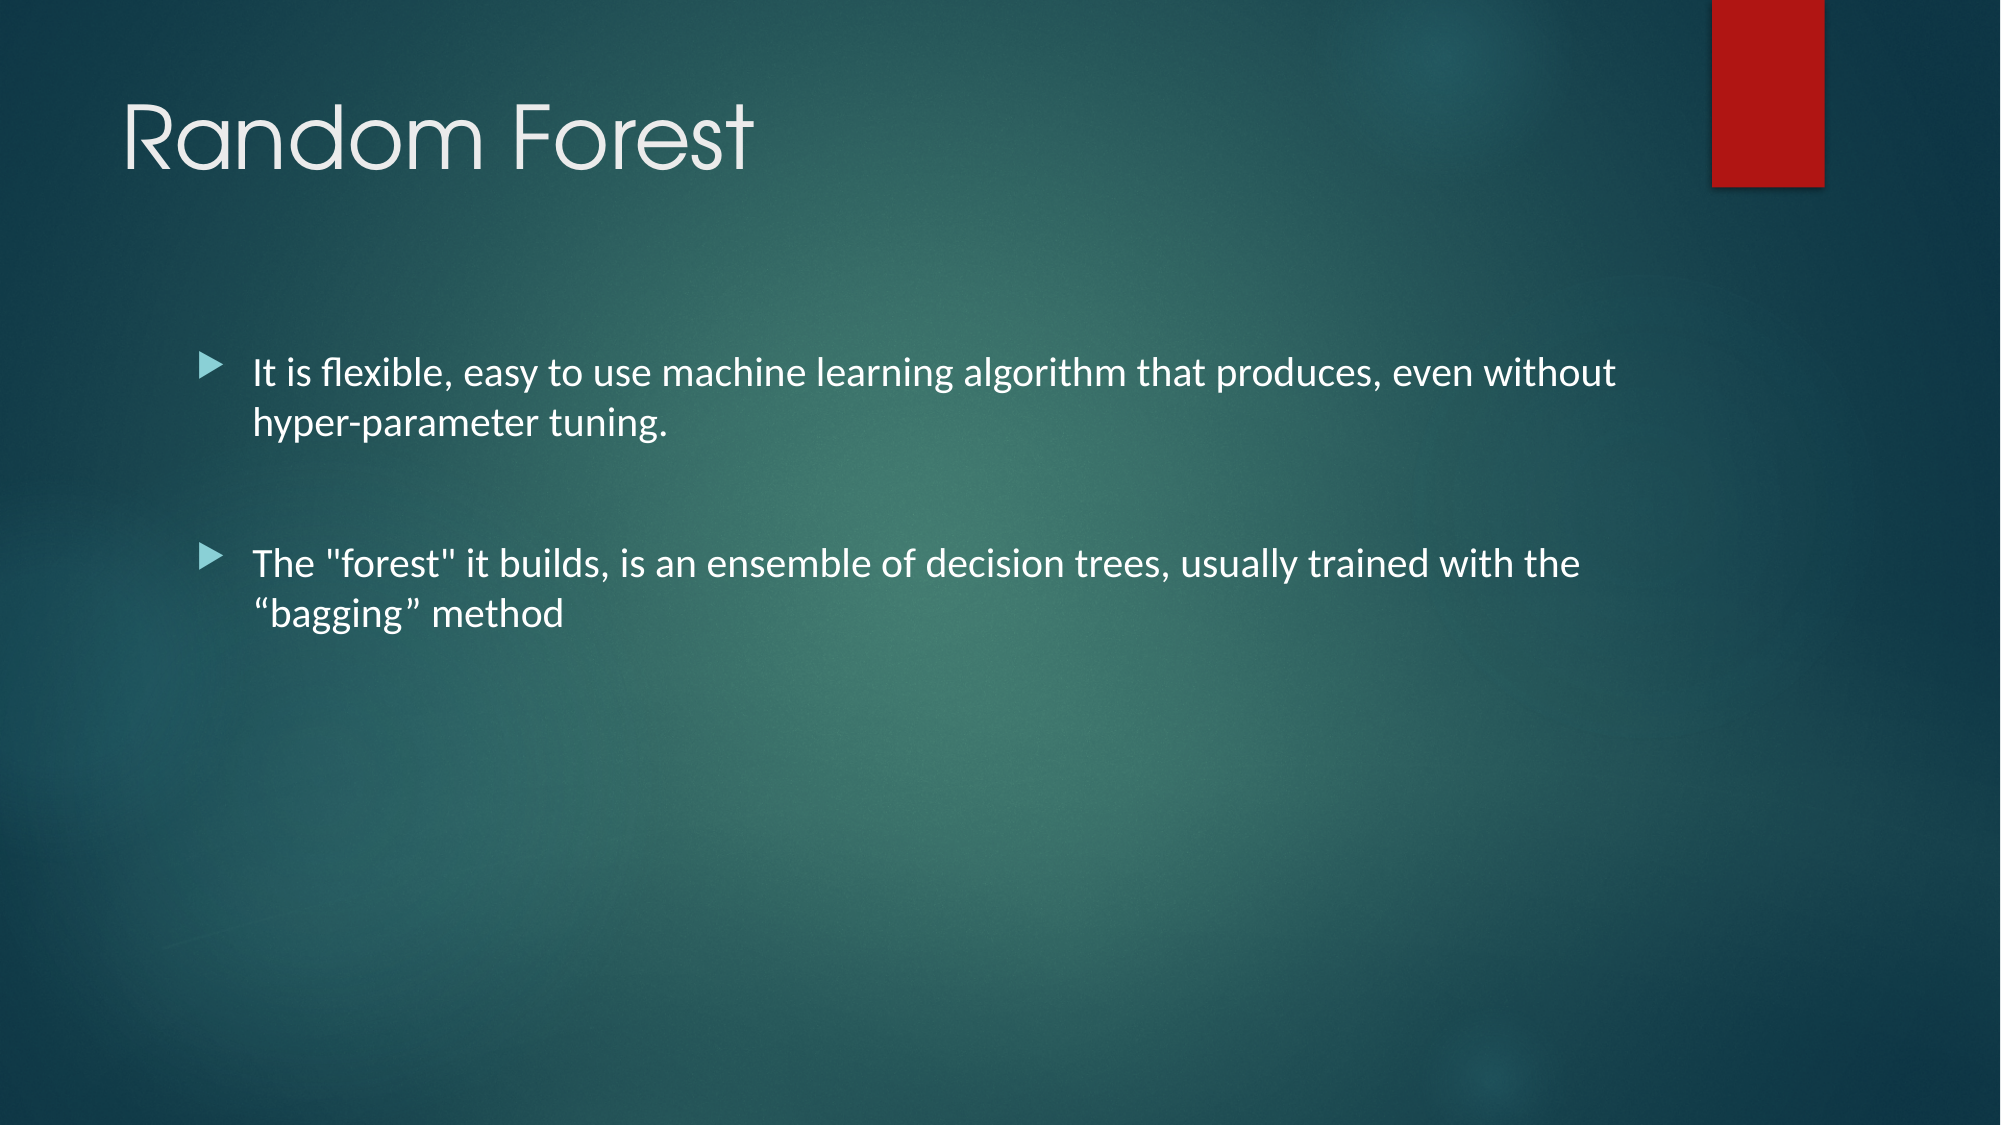

# Random Forest
It is flexible, easy to use machine learning algorithm that produces, even without hyper-parameter tuning.

The "forest" it builds, is an ensemble of decision trees, usually trained with the “bagging” method